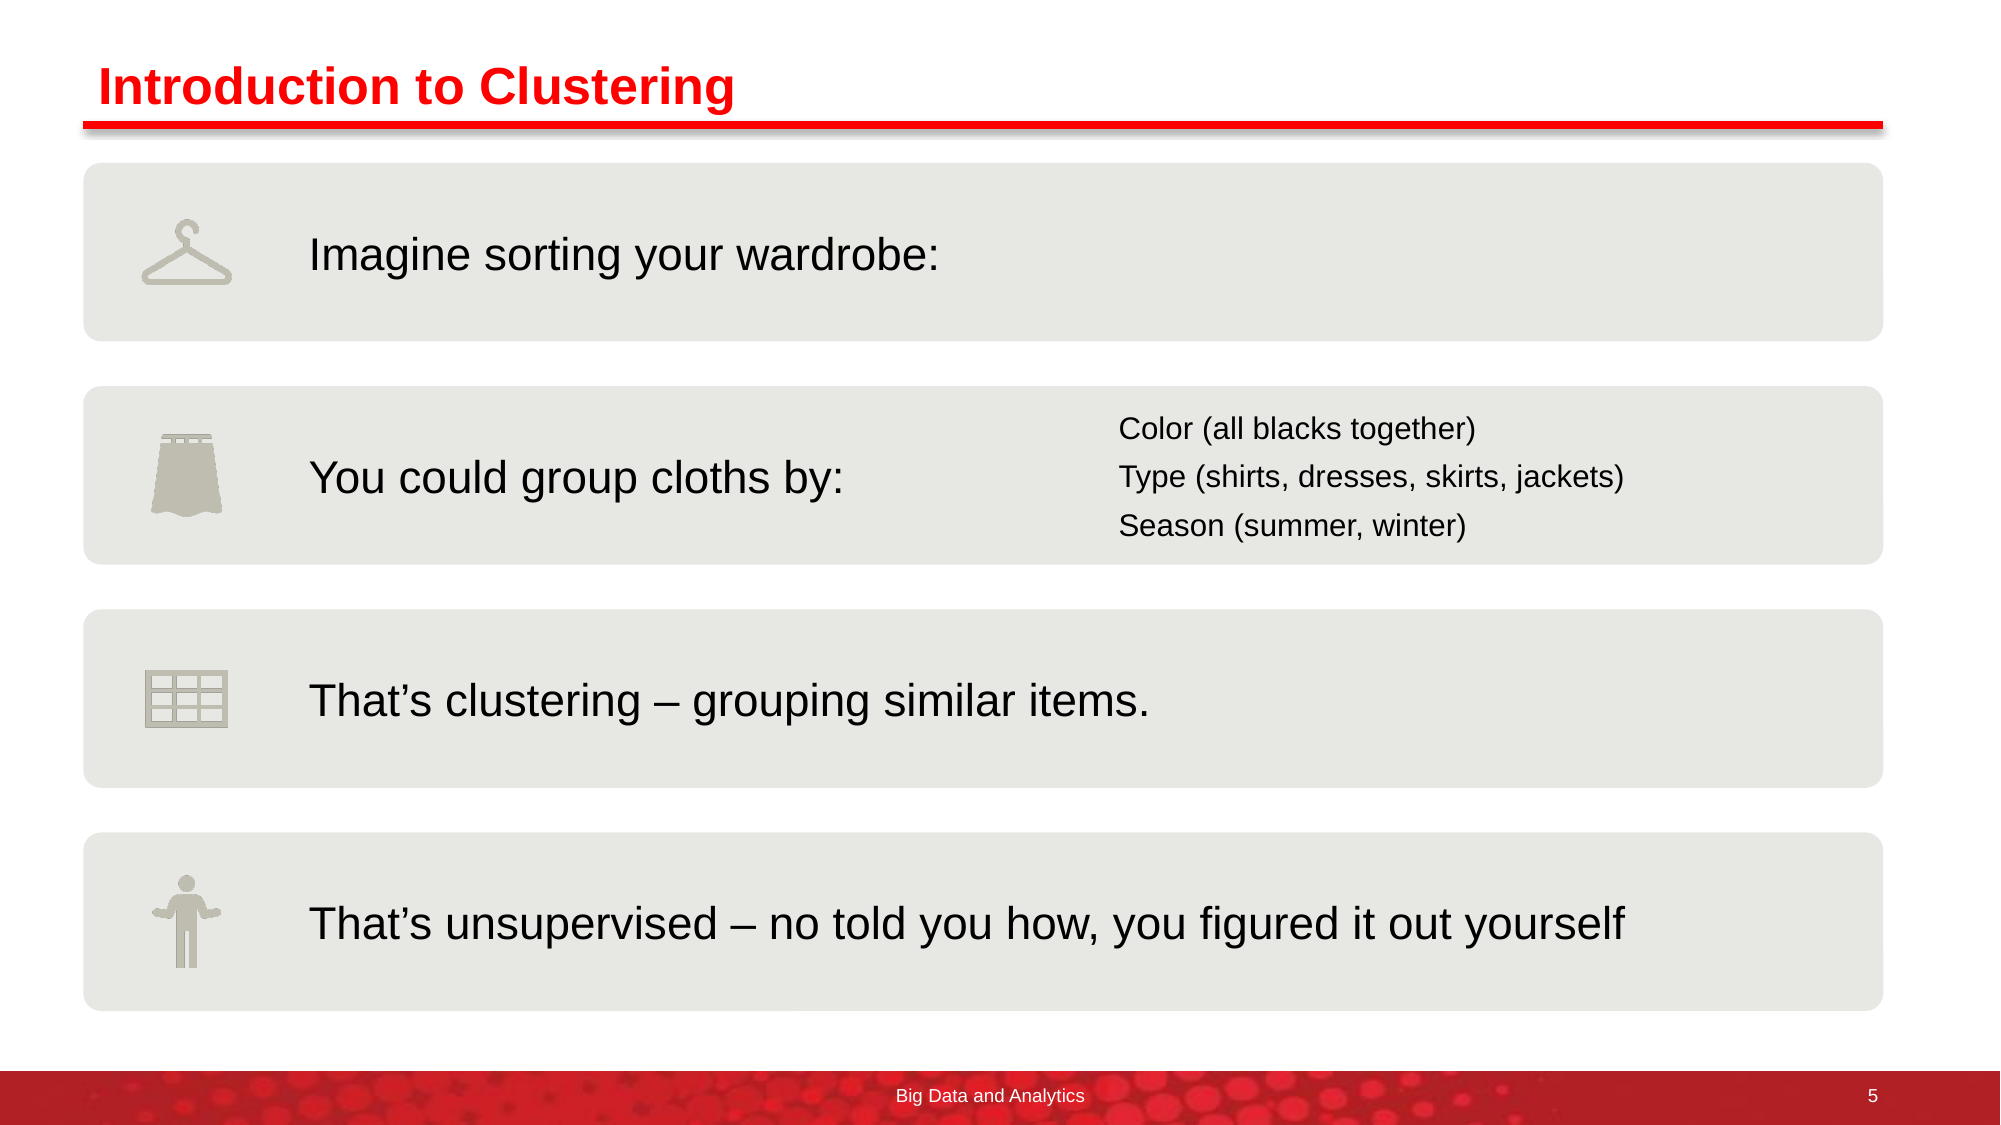

# Introduction to Clustering
Imagine sorting your wardrobe:
You could group cloths by:
Color (all blacks together)
Type (shirts, dresses, skirts, jackets)
Season (summer, winter)
That’s clustering – grouping similar items.
That’s unsupervised – no told you how, you figured it out yourself
Big Data and Analytics
5